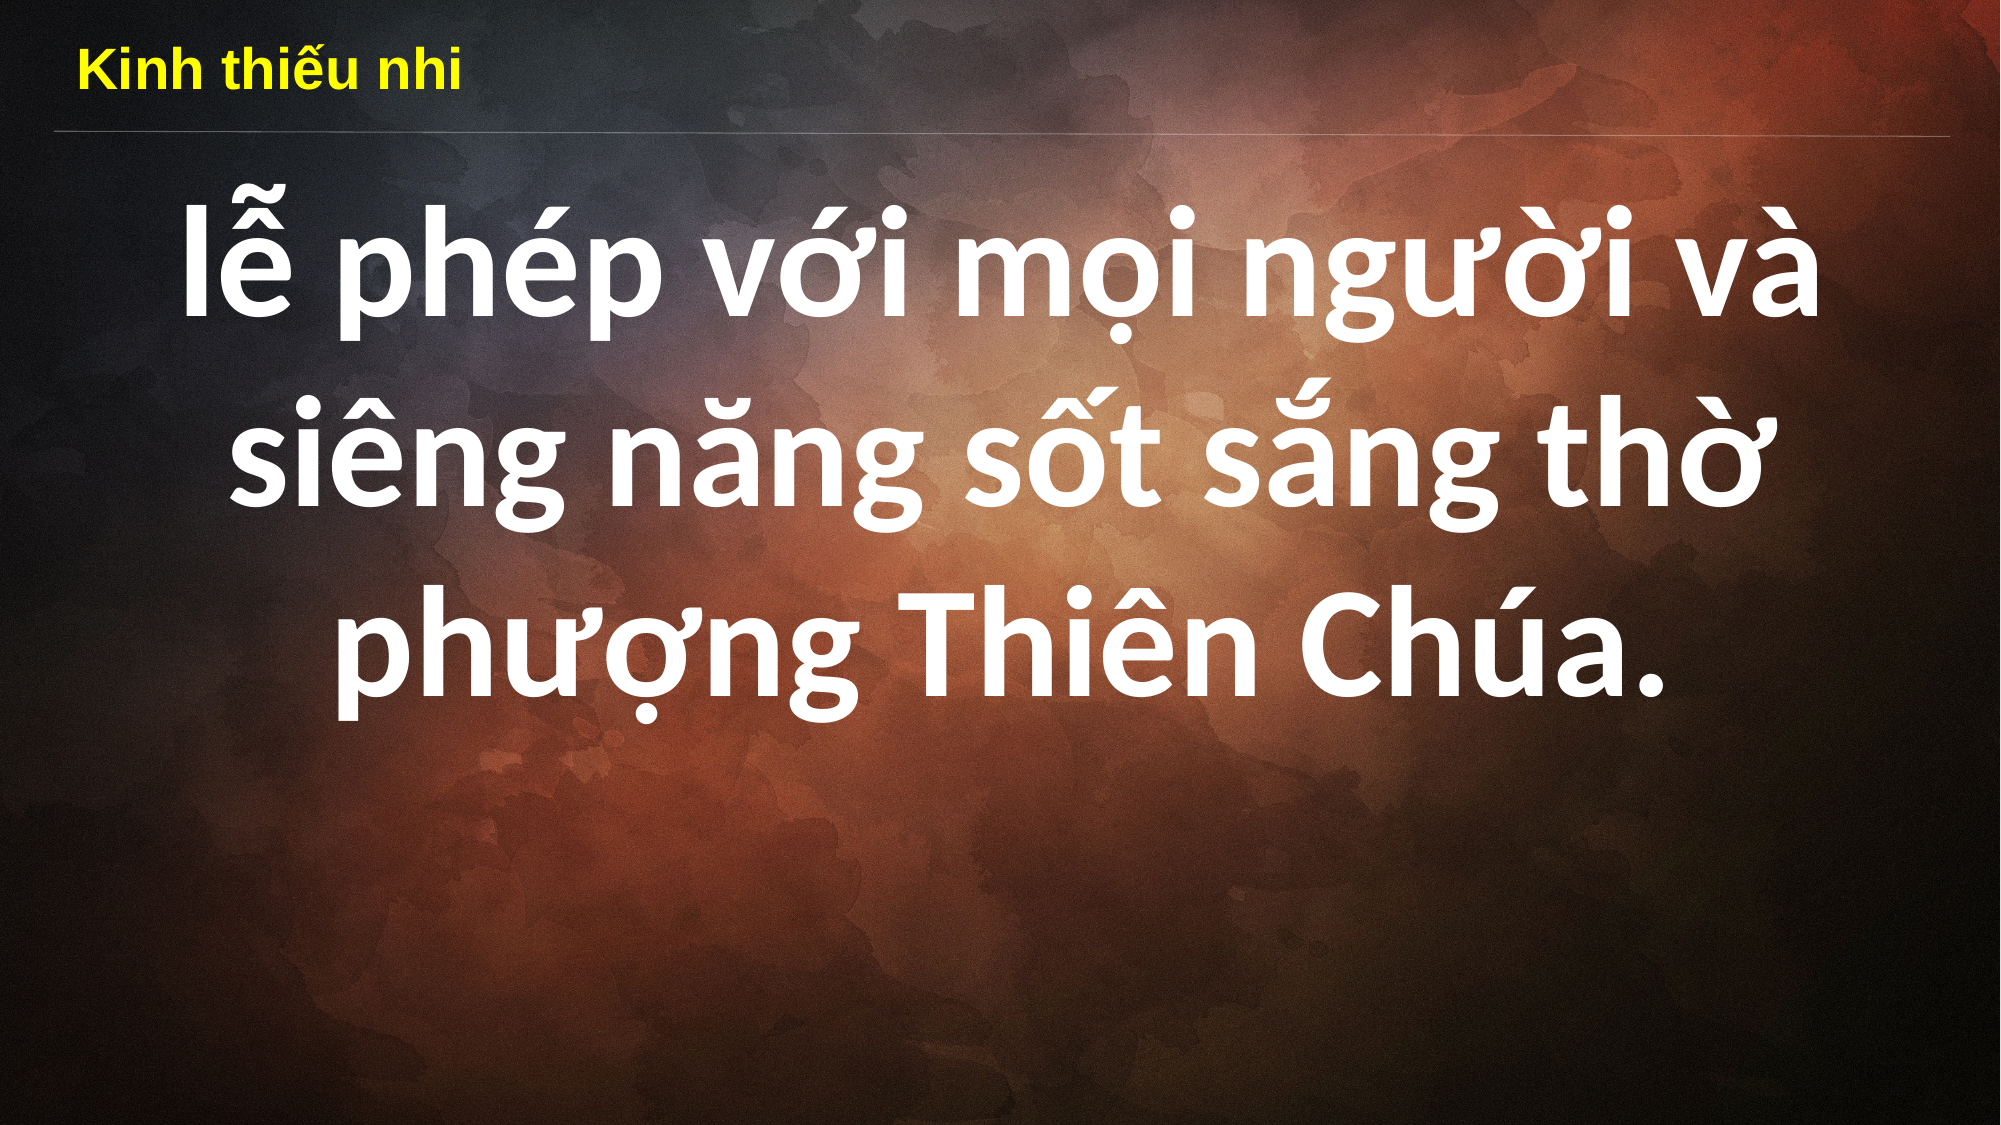

Kinh thiếu nhi
lễ phép với mọi người và siêng năng sốt sắng thờ phượng Thiên Chúa.